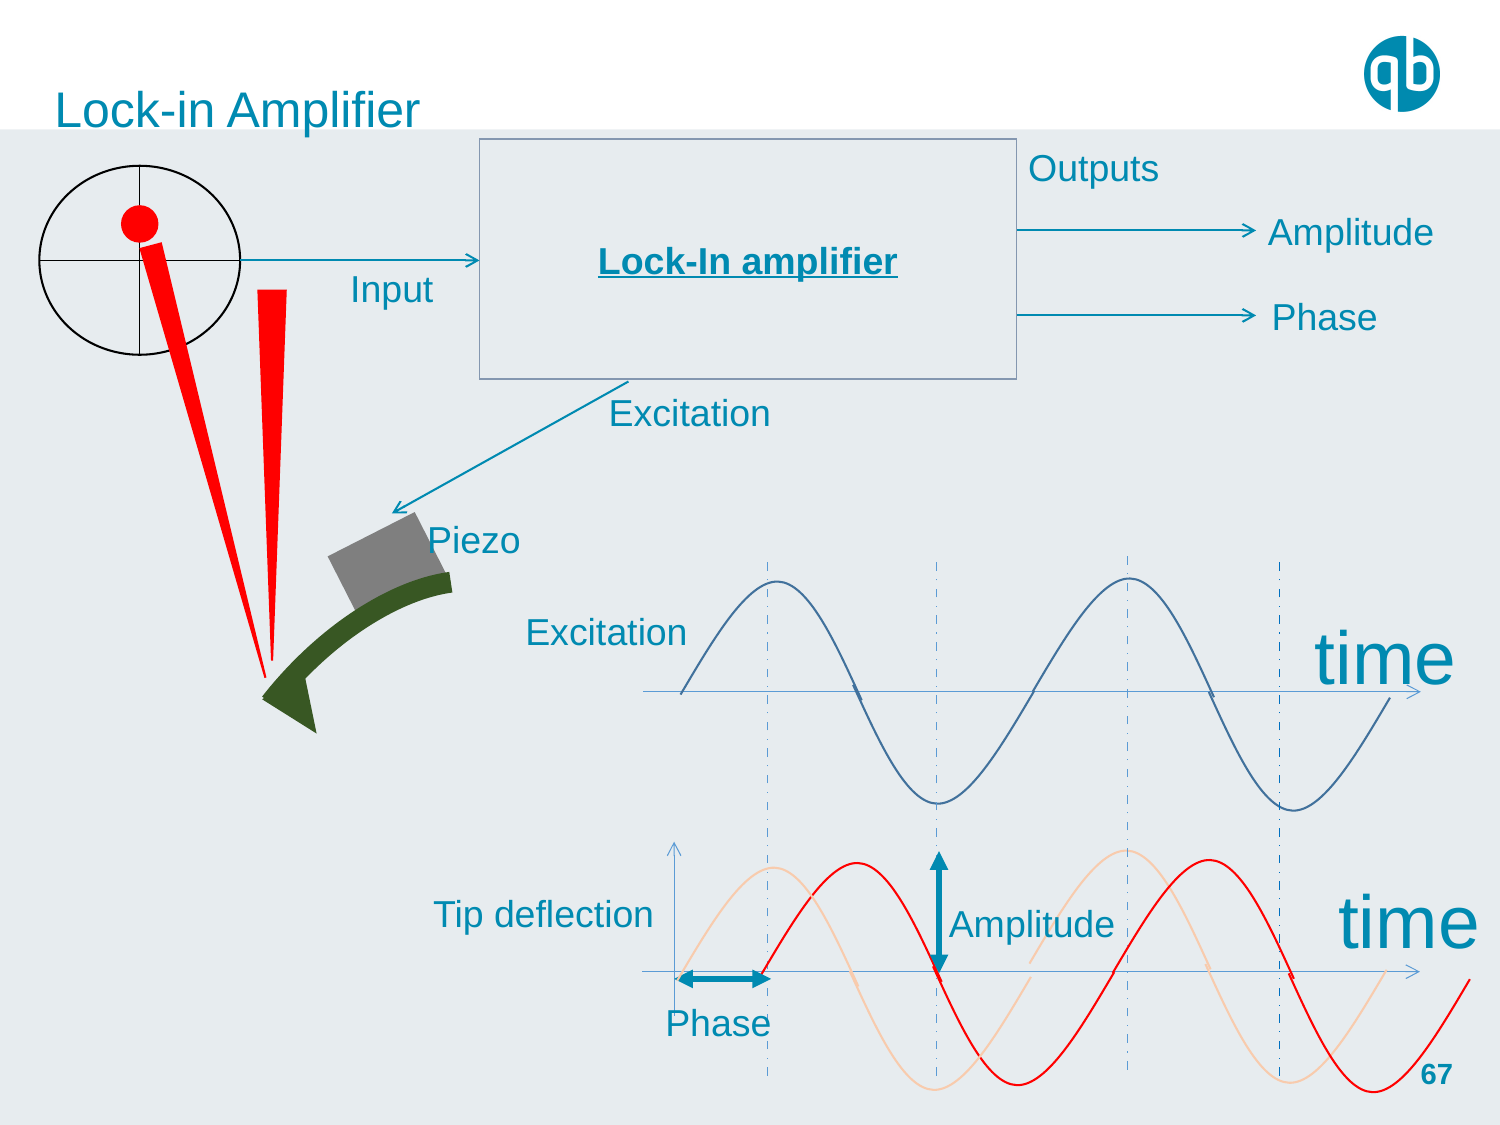

Lock-in Amplifier
Outputs

Lock-In amplifier

Amplitude

Input
Phase

Excitation
Piezo

Excitation
time

time

Tip deflection
Amplitude

Phase
67